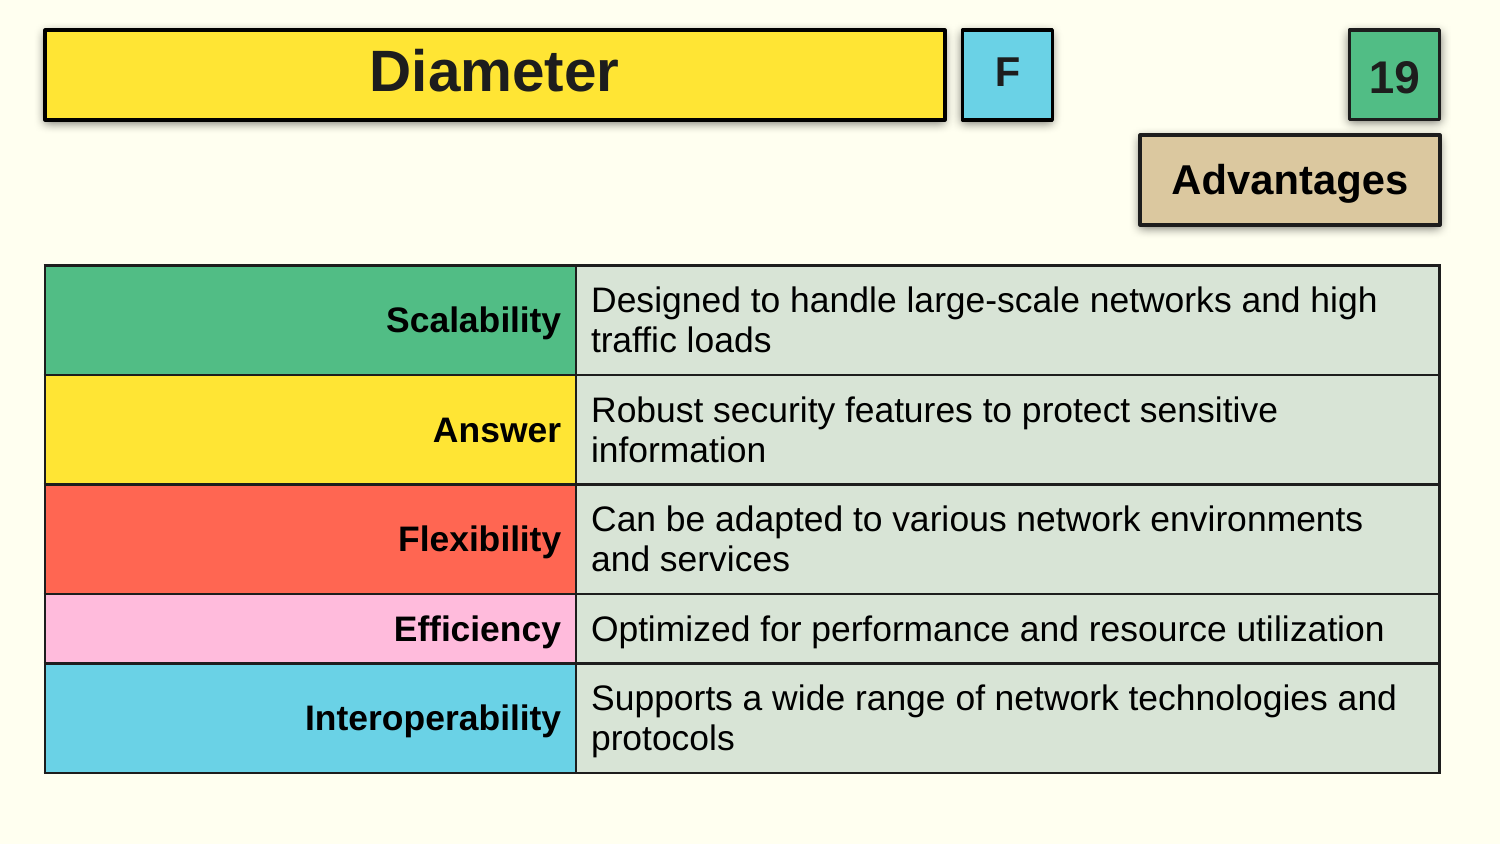

F
# Diameter
Advantages
| Scalability | Designed to handle large-scale networks and high traffic loads |
| --- | --- |
| Answer | Robust security features to protect sensitive information |
| Flexibility | Can be adapted to various network environments and services |
| Efficiency | Optimized for performance and resource utilization |
| Interoperability | Supports a wide range of network technologies and protocols |